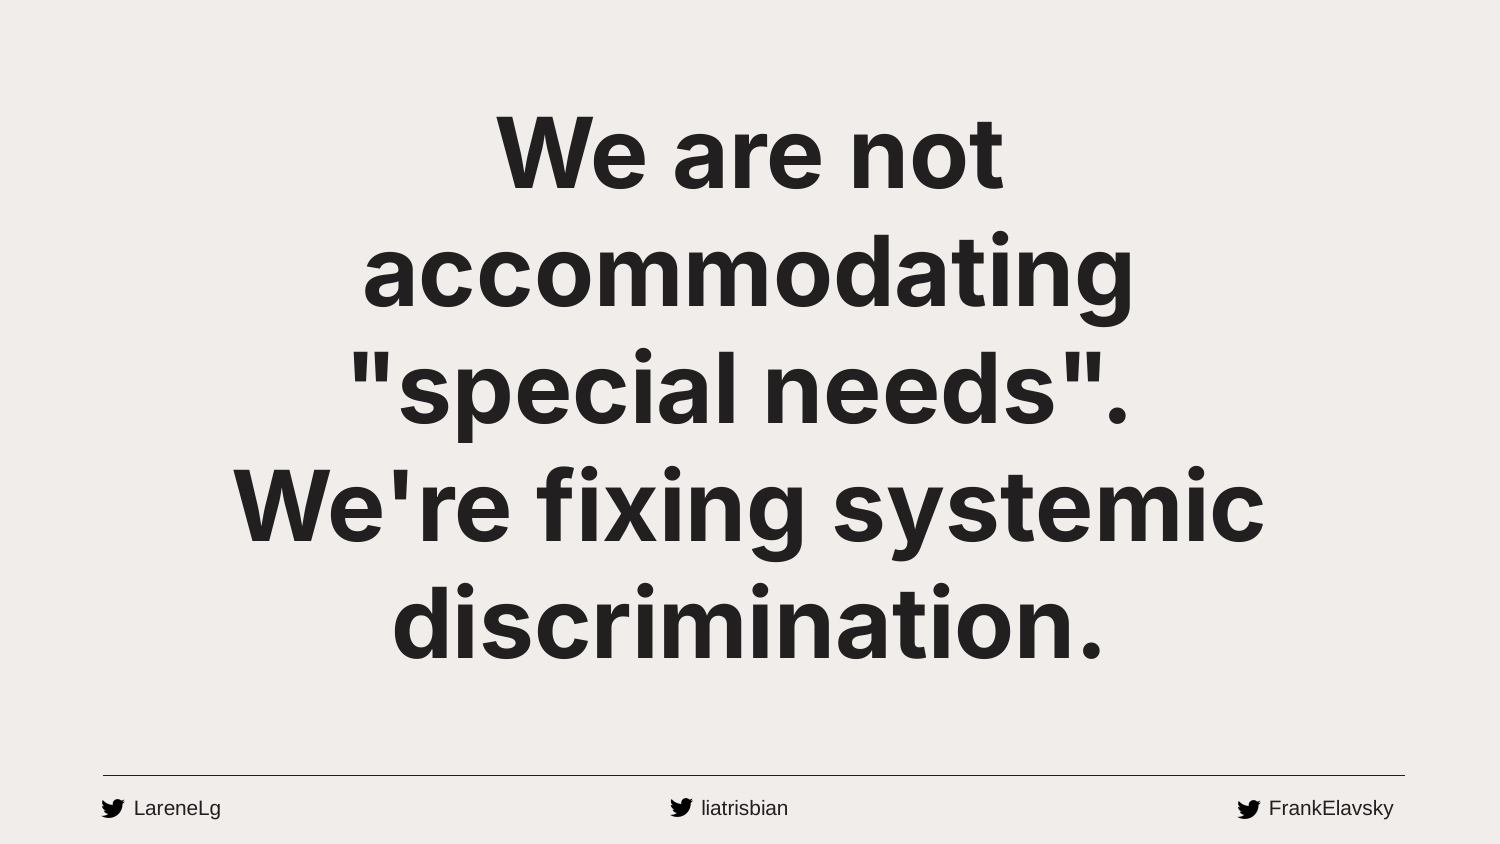

# We are not accommodating "special needs". We're fixing systemic discrimination.